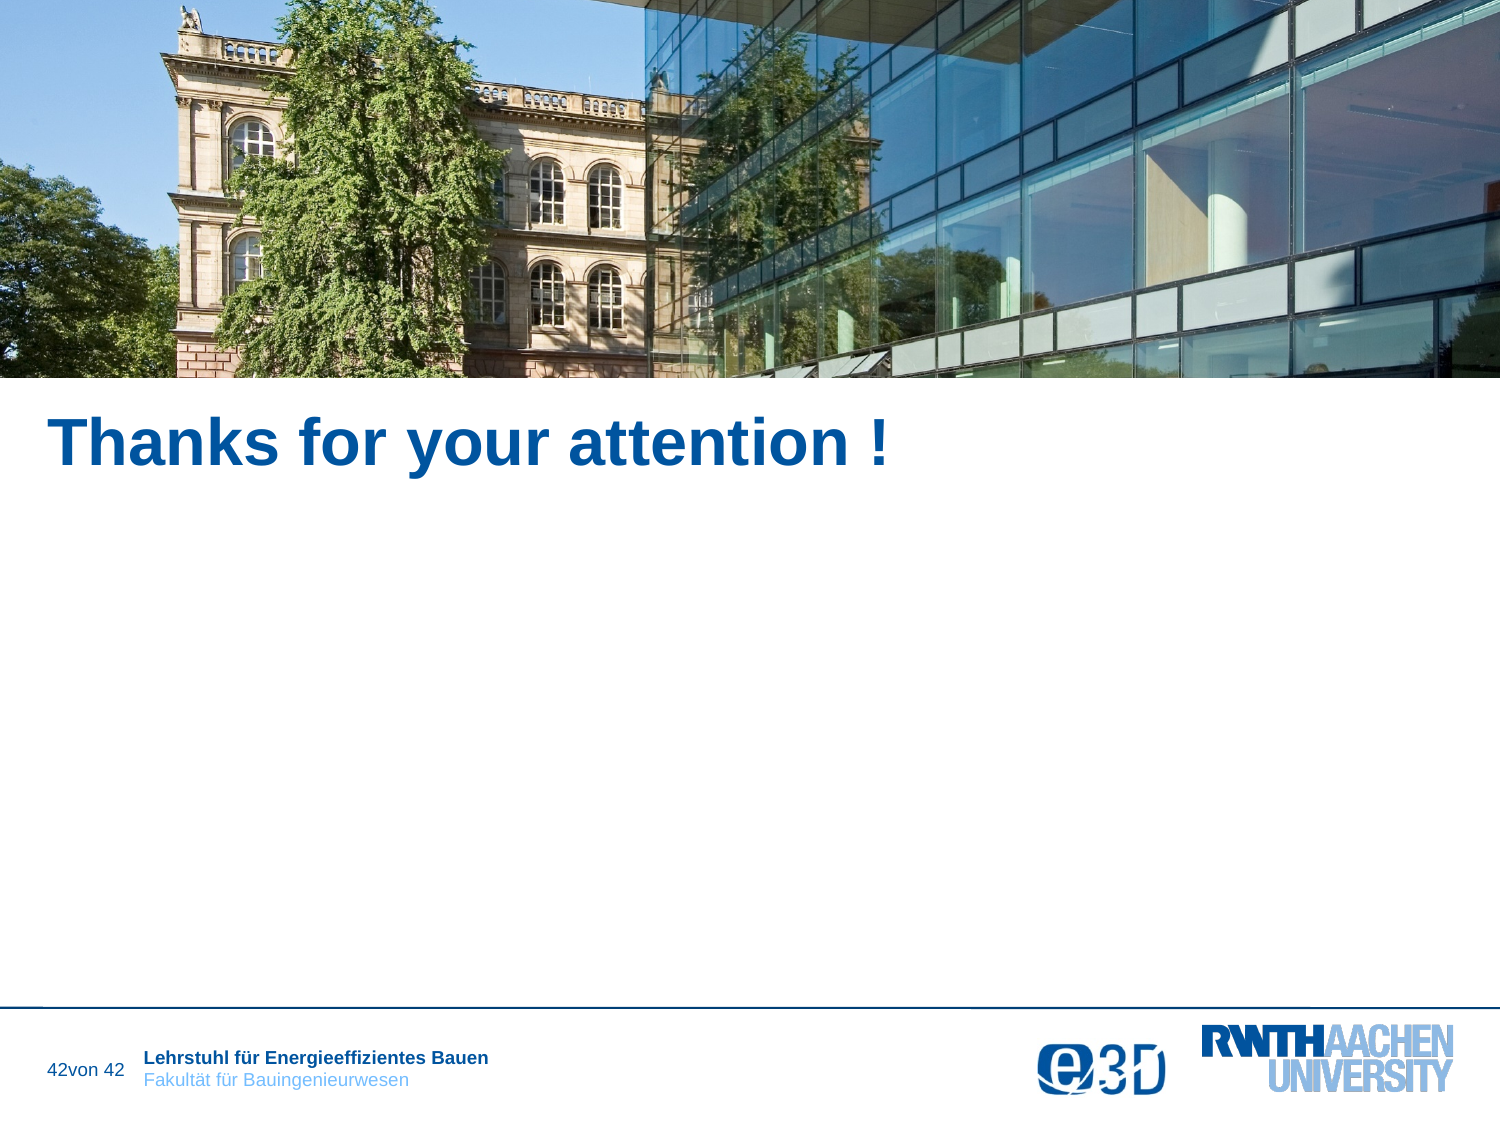

# Thanks for your attention !

42von 42